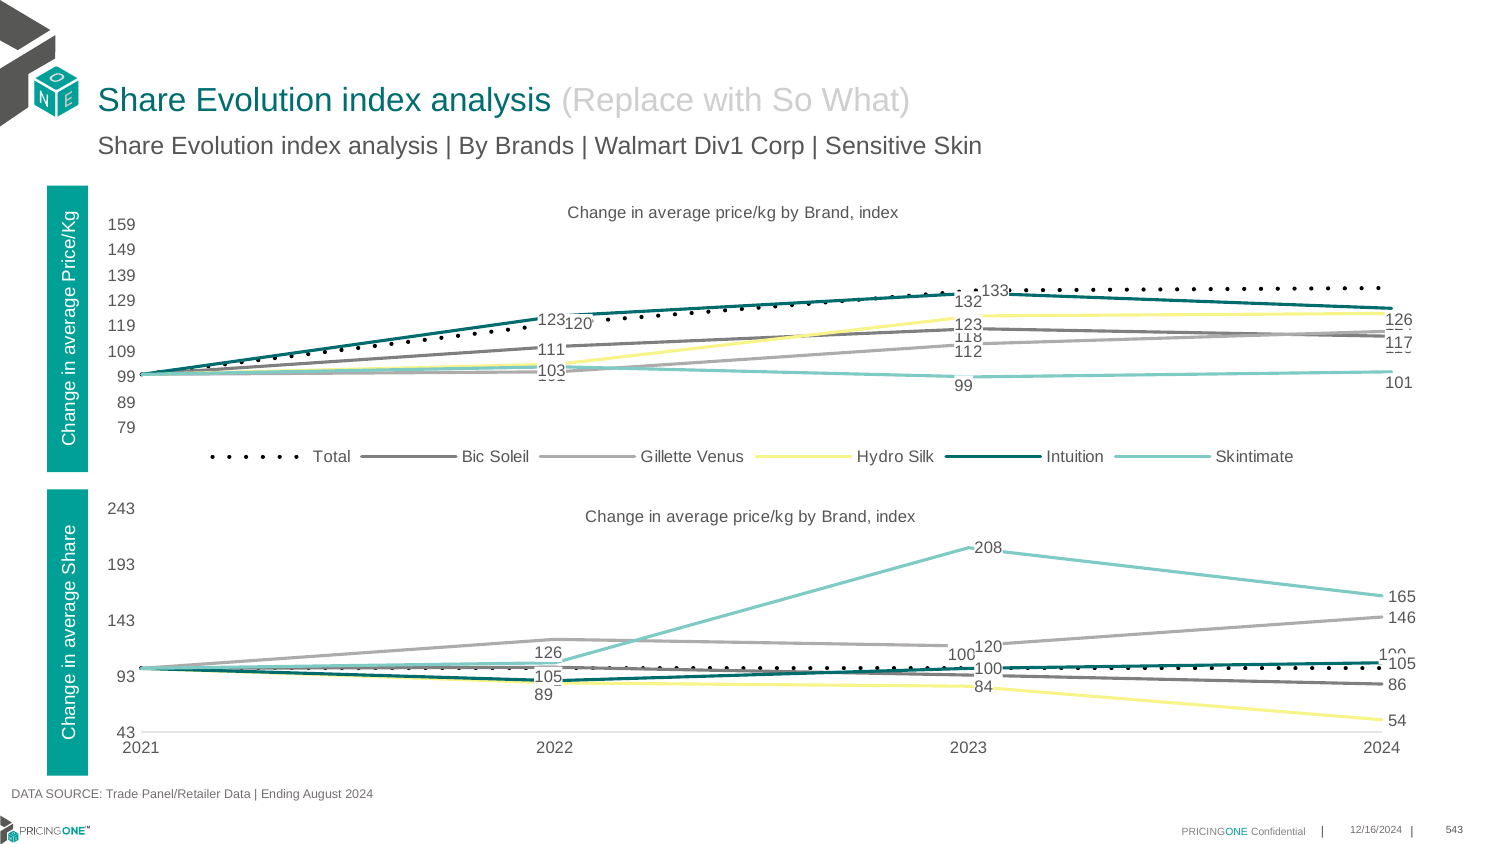

# Share Evolution index analysis (Replace with So What)
Share Evolution index analysis | By Brands | Walmart Div1 Corp | Sensitive Skin

### Chart: Change in average price/kg by Brand, index

| Category | Total | Bic Soleil | Gillette Venus | Hydro Silk | Intuition | Skintimate |
|---|---|---|---|---|---|---|
| 2021 | 100.0 | 100.0 | 100.0 | 100.0 | 100.0 | 100.0 |
| 2022 | 120.0 | 111.0 | 101.0 | 104.0 | 123.0 | 103.0 |
| 2023 | 133.0 | 118.0 | 112.0 | 123.0 | 132.0 | 99.0 |
| 2024 | 134.0 | 115.0 | 117.0 | 124.0 | 126.0 | 101.0 |
Change in average Price/Kg

### Chart: Change in average price/kg by Brand, index

| Category | Total | Bic Soleil | Gillette Venus | Hydro Silk | Intuition | Skintimate |
|---|---|---|---|---|---|---|
| 2021 | 100.0 | 100.0 | 100.0 | 100.0 | 100.0 | 100.0 |
| 2022 | 100.0 | 101.0 | 126.0 | 87.0 | 89.0 | 105.0 |
| 2023 | 100.0 | 94.0 | 120.0 | 84.0 | 100.0 | 208.0 |
| 2024 | 100.0 | 86.0 | 146.0 | 54.0 | 105.0 | 165.0 |
Change in average Share
DATA SOURCE: Trade Panel/Retailer Data | Ending August 2024

12/16/2024
543